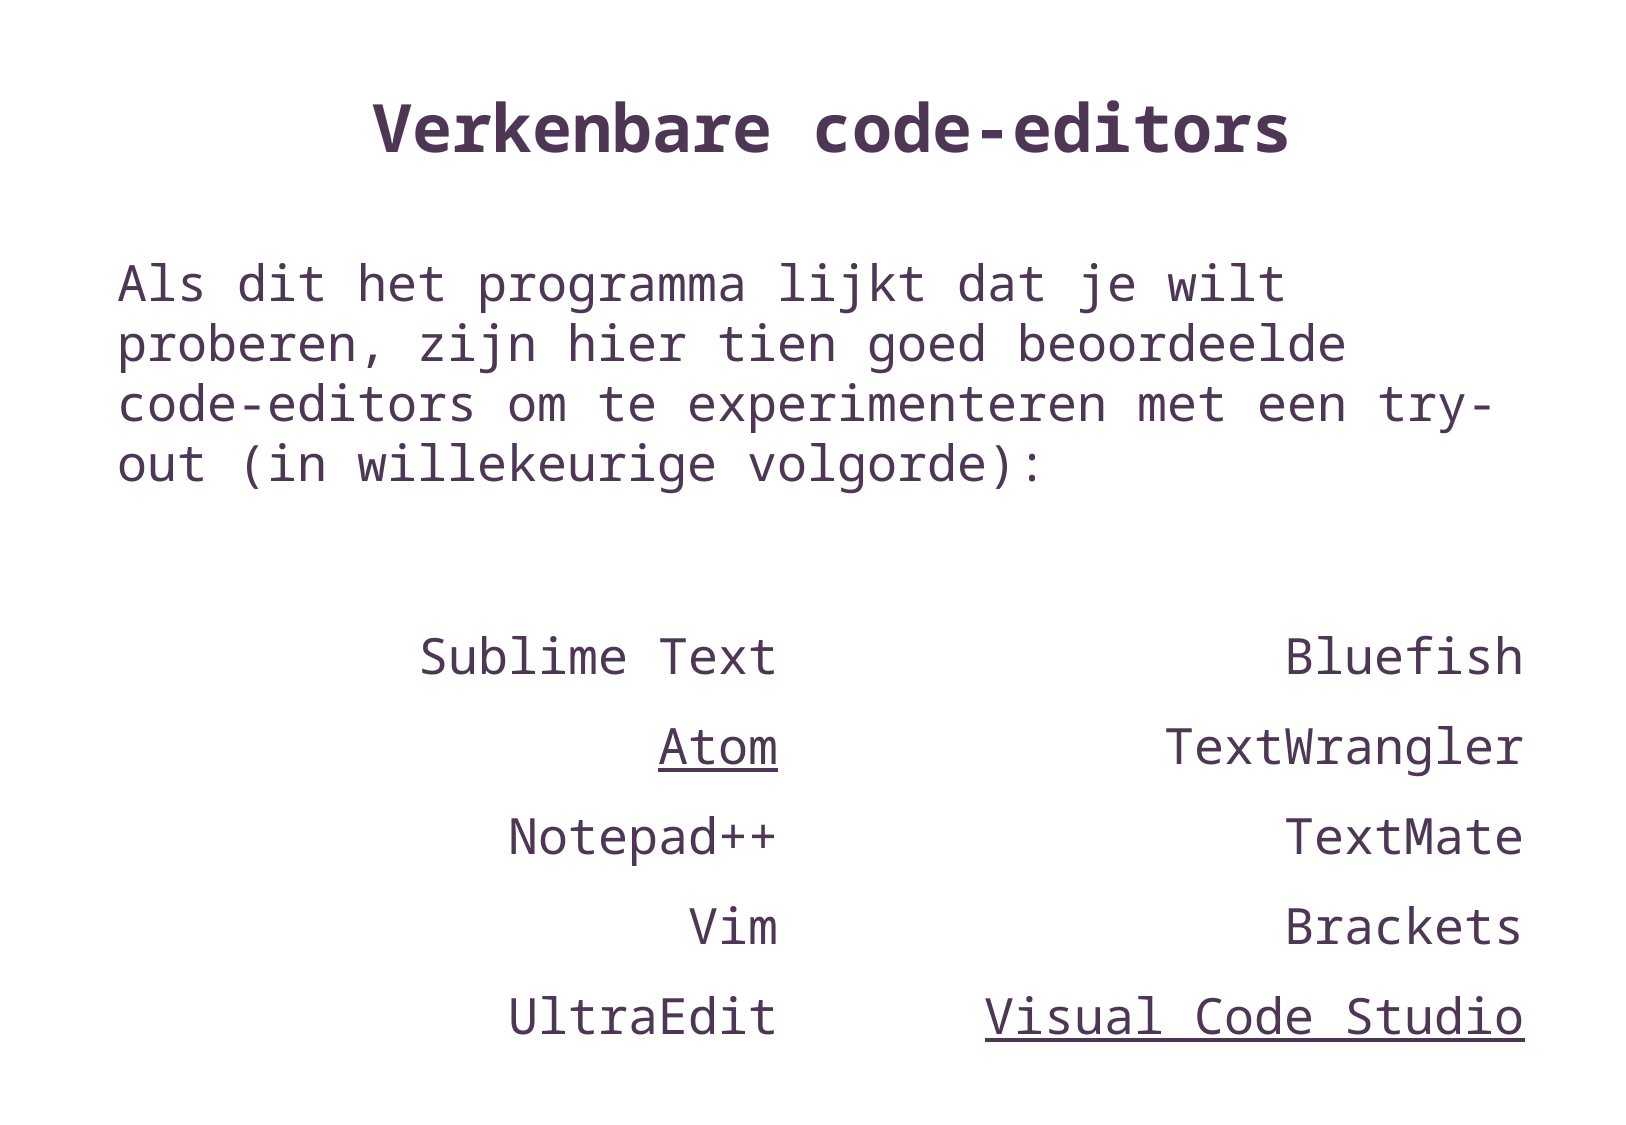

Verkenbare code-editors
Als dit het programma lijkt dat je wilt proberen, zijn hier tien goed beoordeelde code-editors om te experimenteren met een try-out (in willekeurige volgorde):
Sublime Text
Atom
Notepad++
Vim
UltraEdit
Bluefish
TextWrangler
TextMate
Brackets
Visual Code Studio